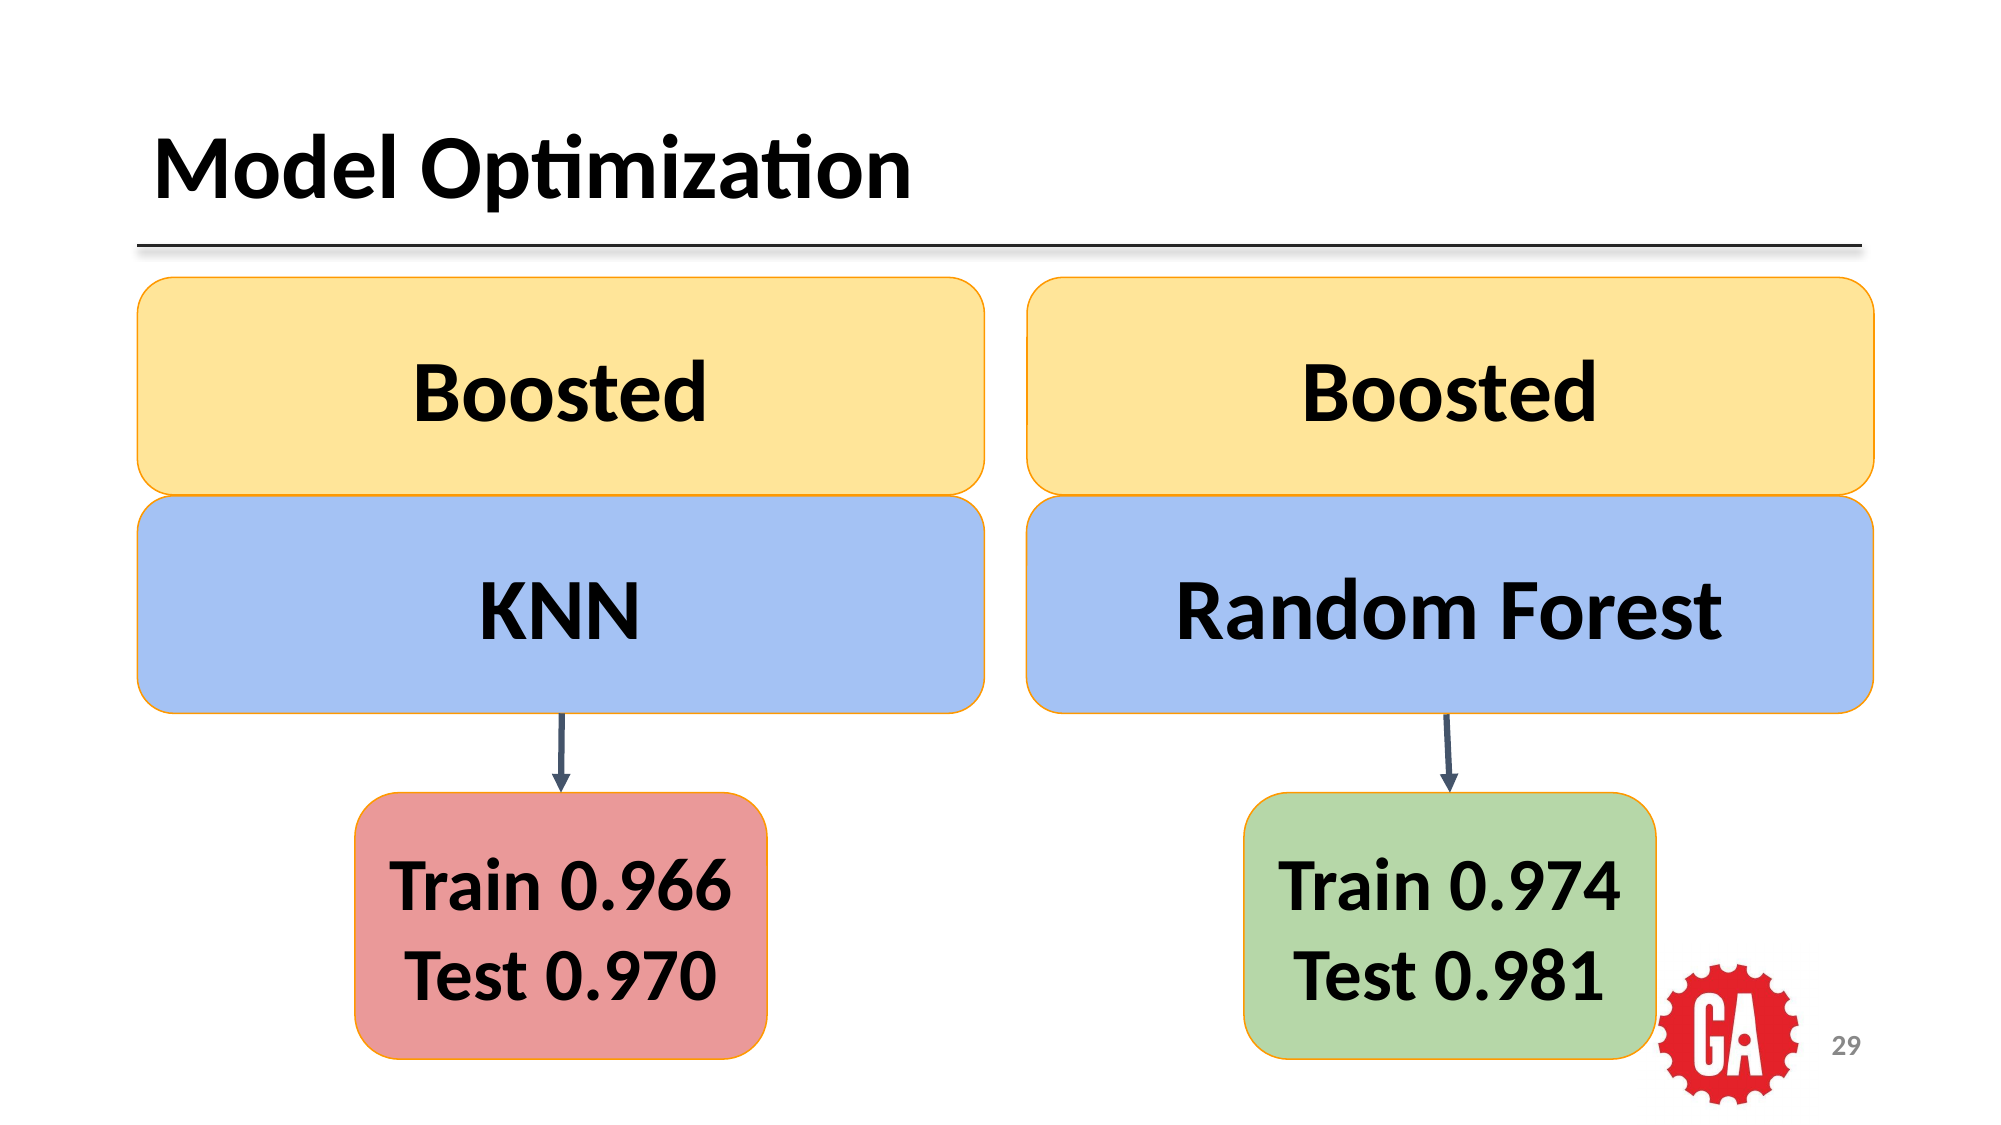

# Model Optimization
Boosted
Boosted
KNN
Random Forest
Train 0.966
Test 0.970
Train 0.974
Test 0.981
29